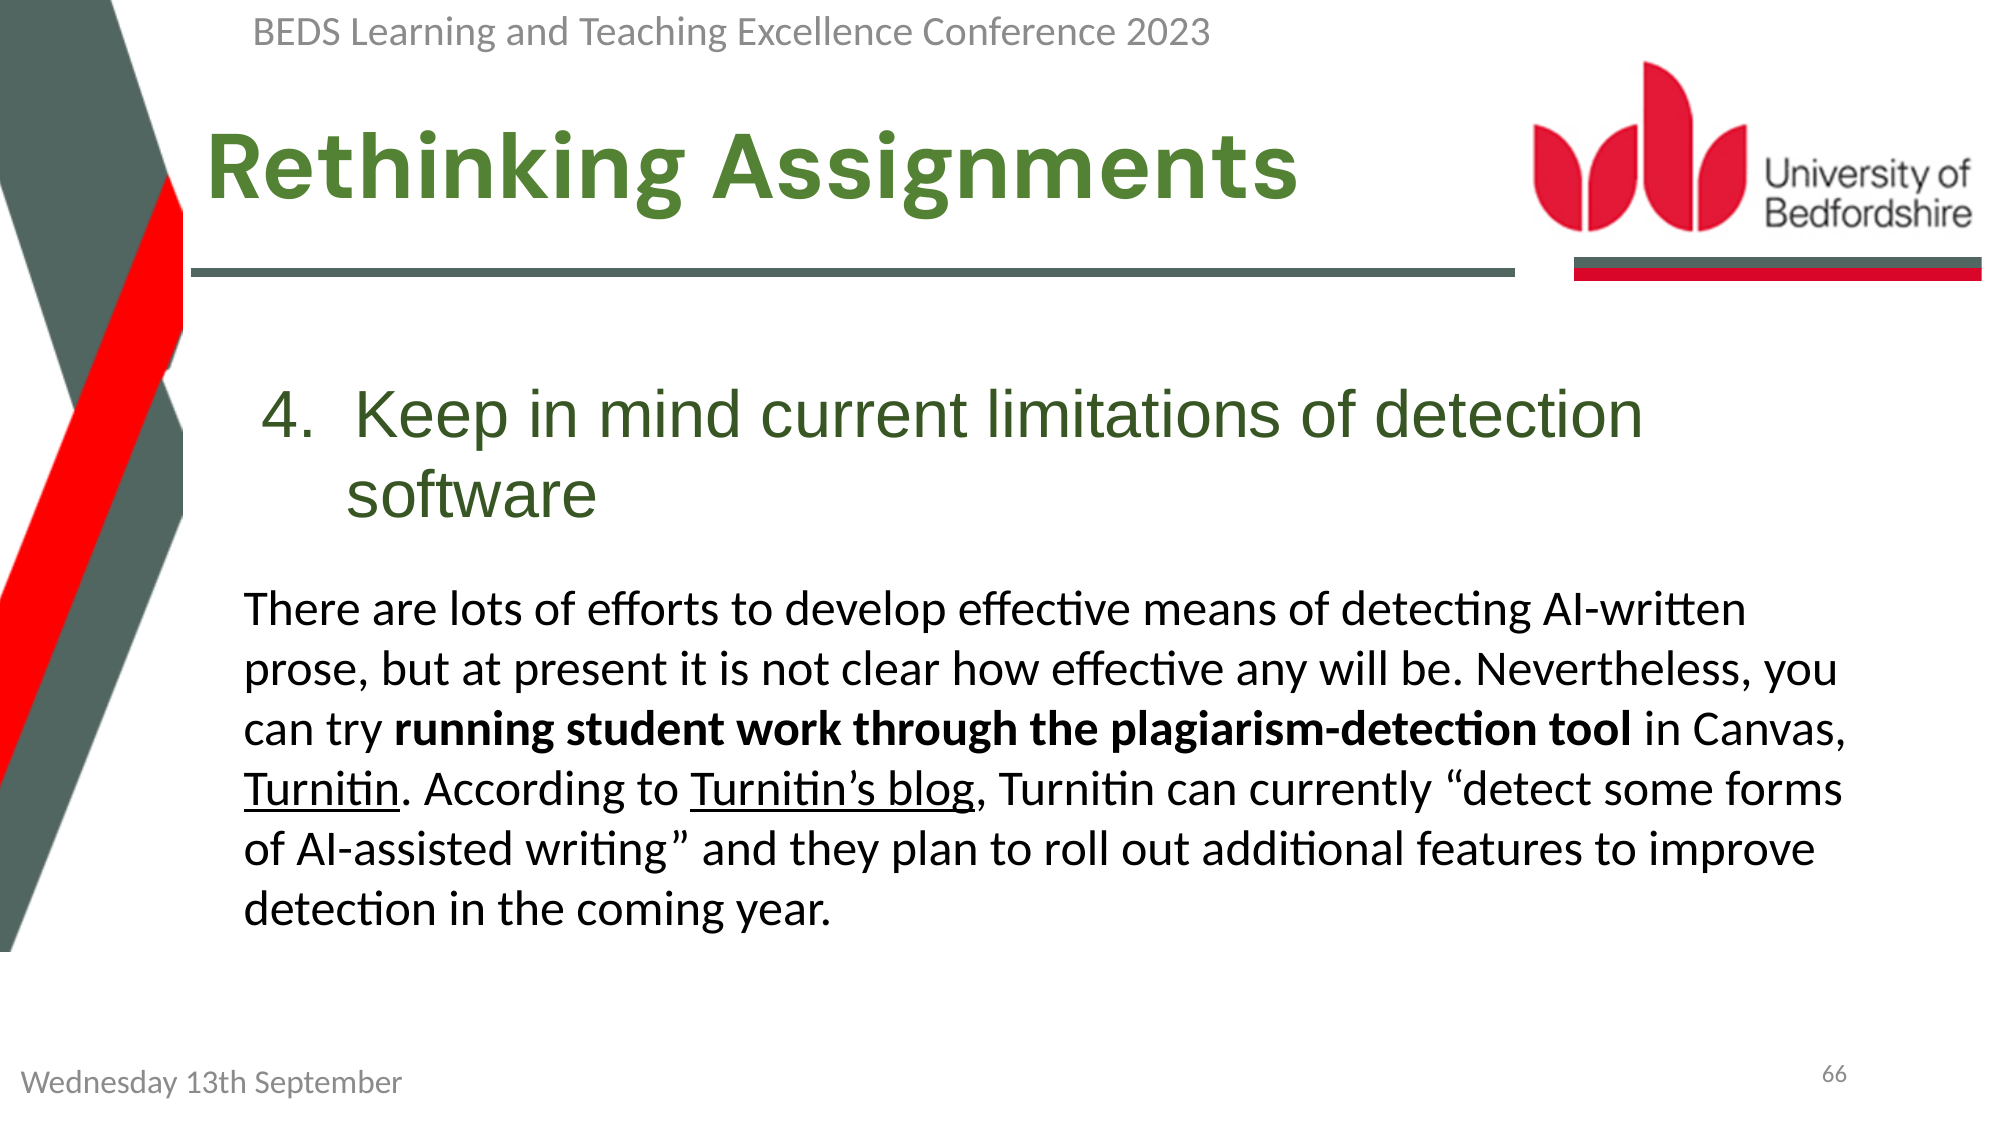

BEDS Learning and Teaching Excellence Conference 2023
# Rethinking Assignments
 4.  Keep in mind current limitations of detection software

There are lots of efforts to develop effective means of detecting AI-written prose, but at present it is not clear how effective any will be. Nevertheless, you can try running student work through the plagiarism-detection tool in Canvas, Turnitin. According to Turnitin’s blog, Turnitin can currently “detect some forms of AI-assisted writing” and they plan to roll out additional features to improve detection in the coming year.
66
Wednesday 13th September